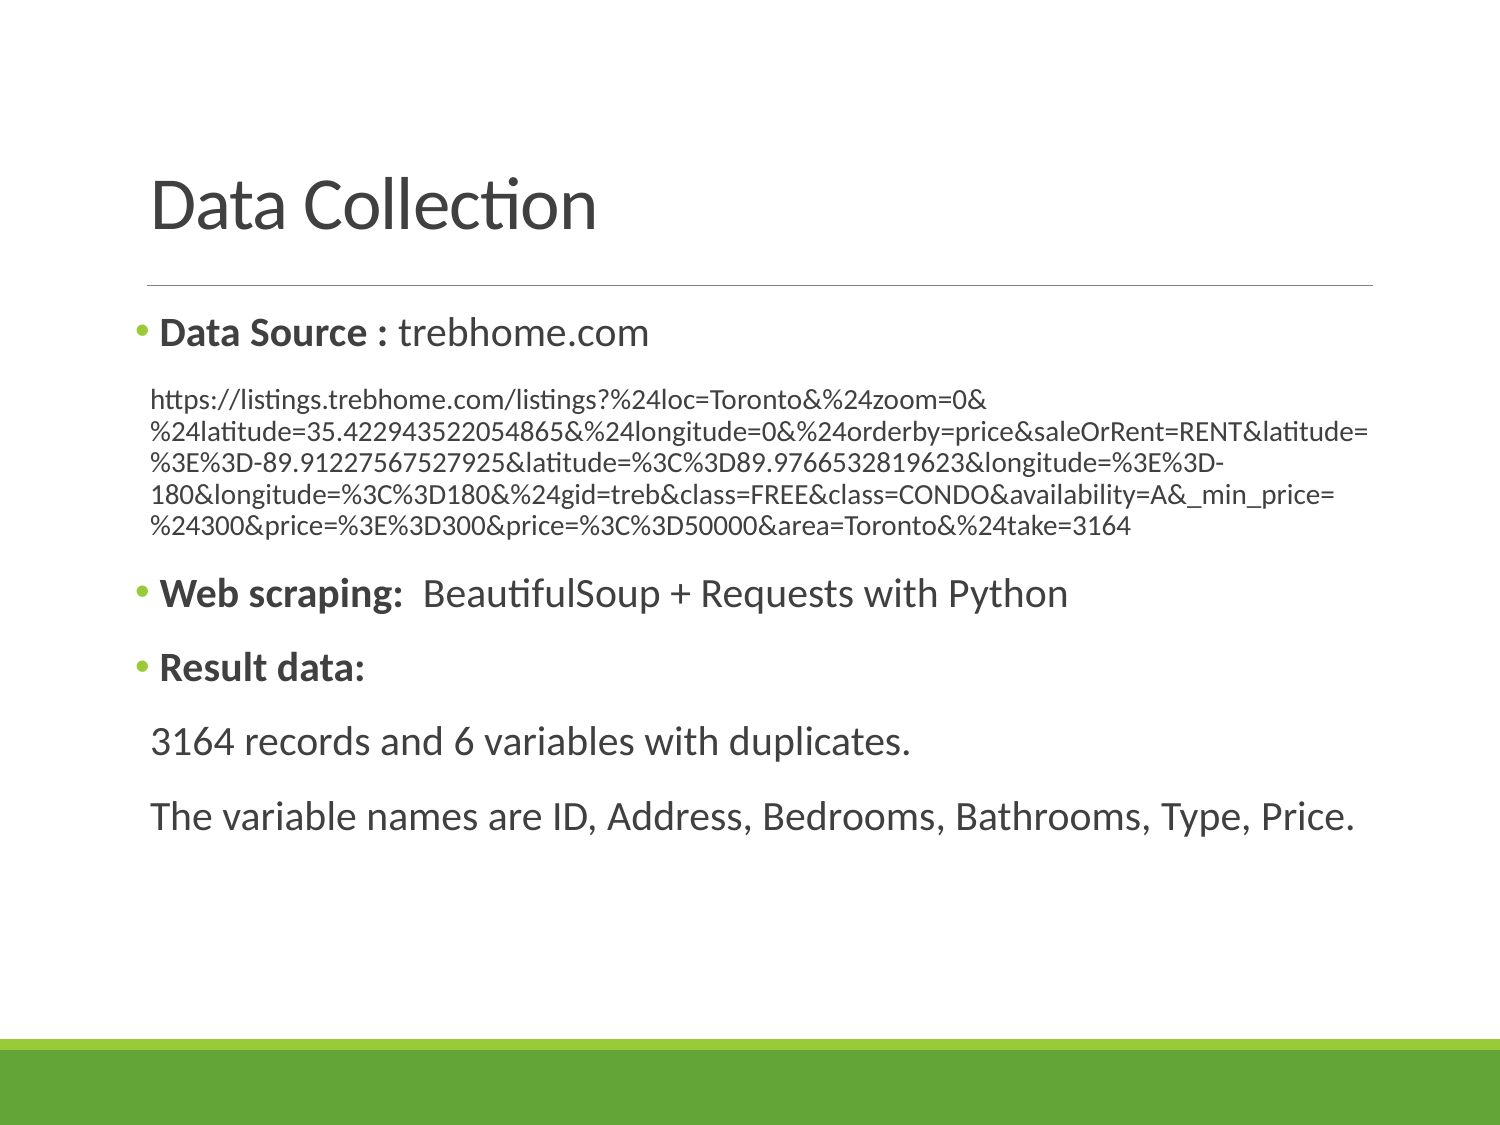

# Data Collection
 Data Source : trebhome.com
https://listings.trebhome.com/listings?%24loc=Toronto&%24zoom=0&%24latitude=35.422943522054865&%24longitude=0&%24orderby=price&saleOrRent=RENT&latitude=%3E%3D-89.91227567527925&latitude=%3C%3D89.9766532819623&longitude=%3E%3D-180&longitude=%3C%3D180&%24gid=treb&class=FREE&class=CONDO&availability=A&_min_price=%24300&price=%3E%3D300&price=%3C%3D50000&area=Toronto&%24take=3164
 Web scraping:  BeautifulSoup + Requests with Python
 Result data:
3164 records and 6 variables with duplicates.
The variable names are ID, Address, Bedrooms, Bathrooms, Type, Price.